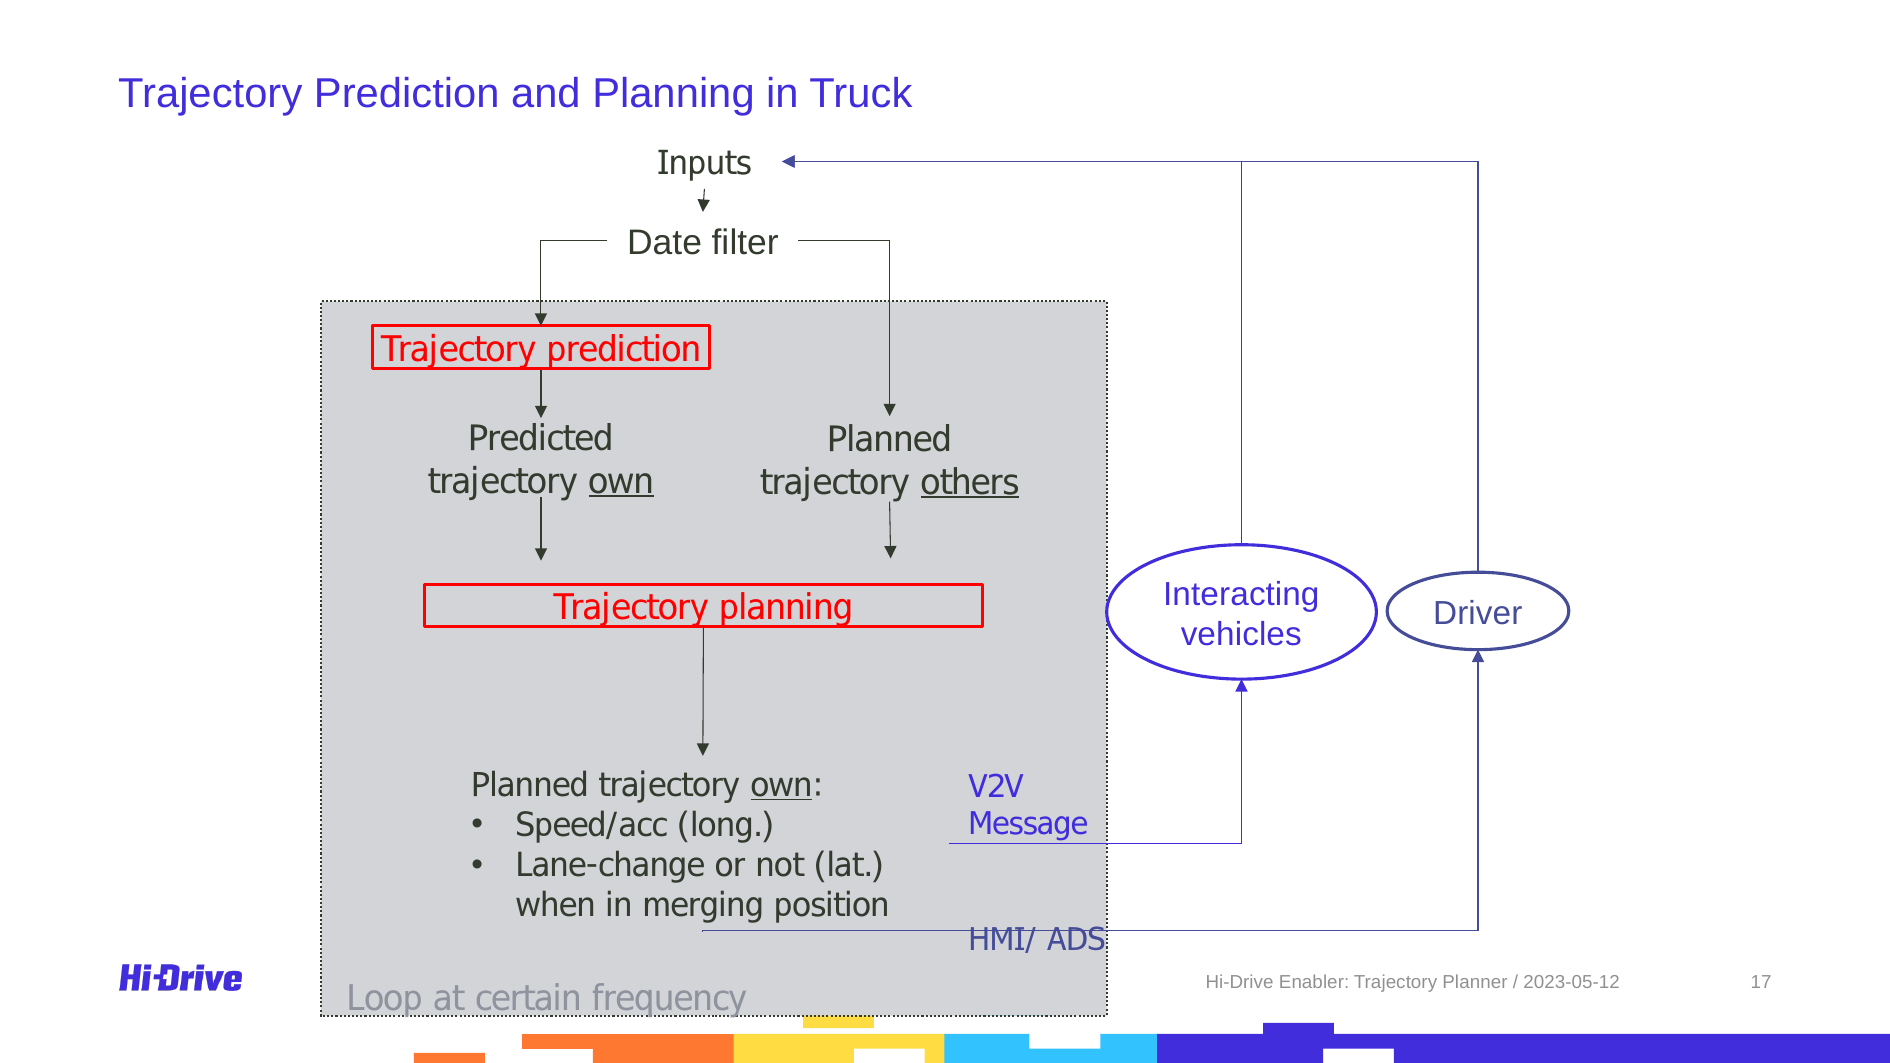

# Trajectory Prediction and Planning in Truck
Inputs
Date filter

Trajectory prediction
Planned trajectory others
Predicted trajectory own
Trajectory planning
Planned trajectory own:
Speed/acc (long.)
Lane-change or not (lat.) when in merging position
Interacting vehicles
Driver
V2V Message
HMI/ ADS
Loop at certain frequency

Hi-Drive Enabler: Trajectory Planner / 2023-05-12
17